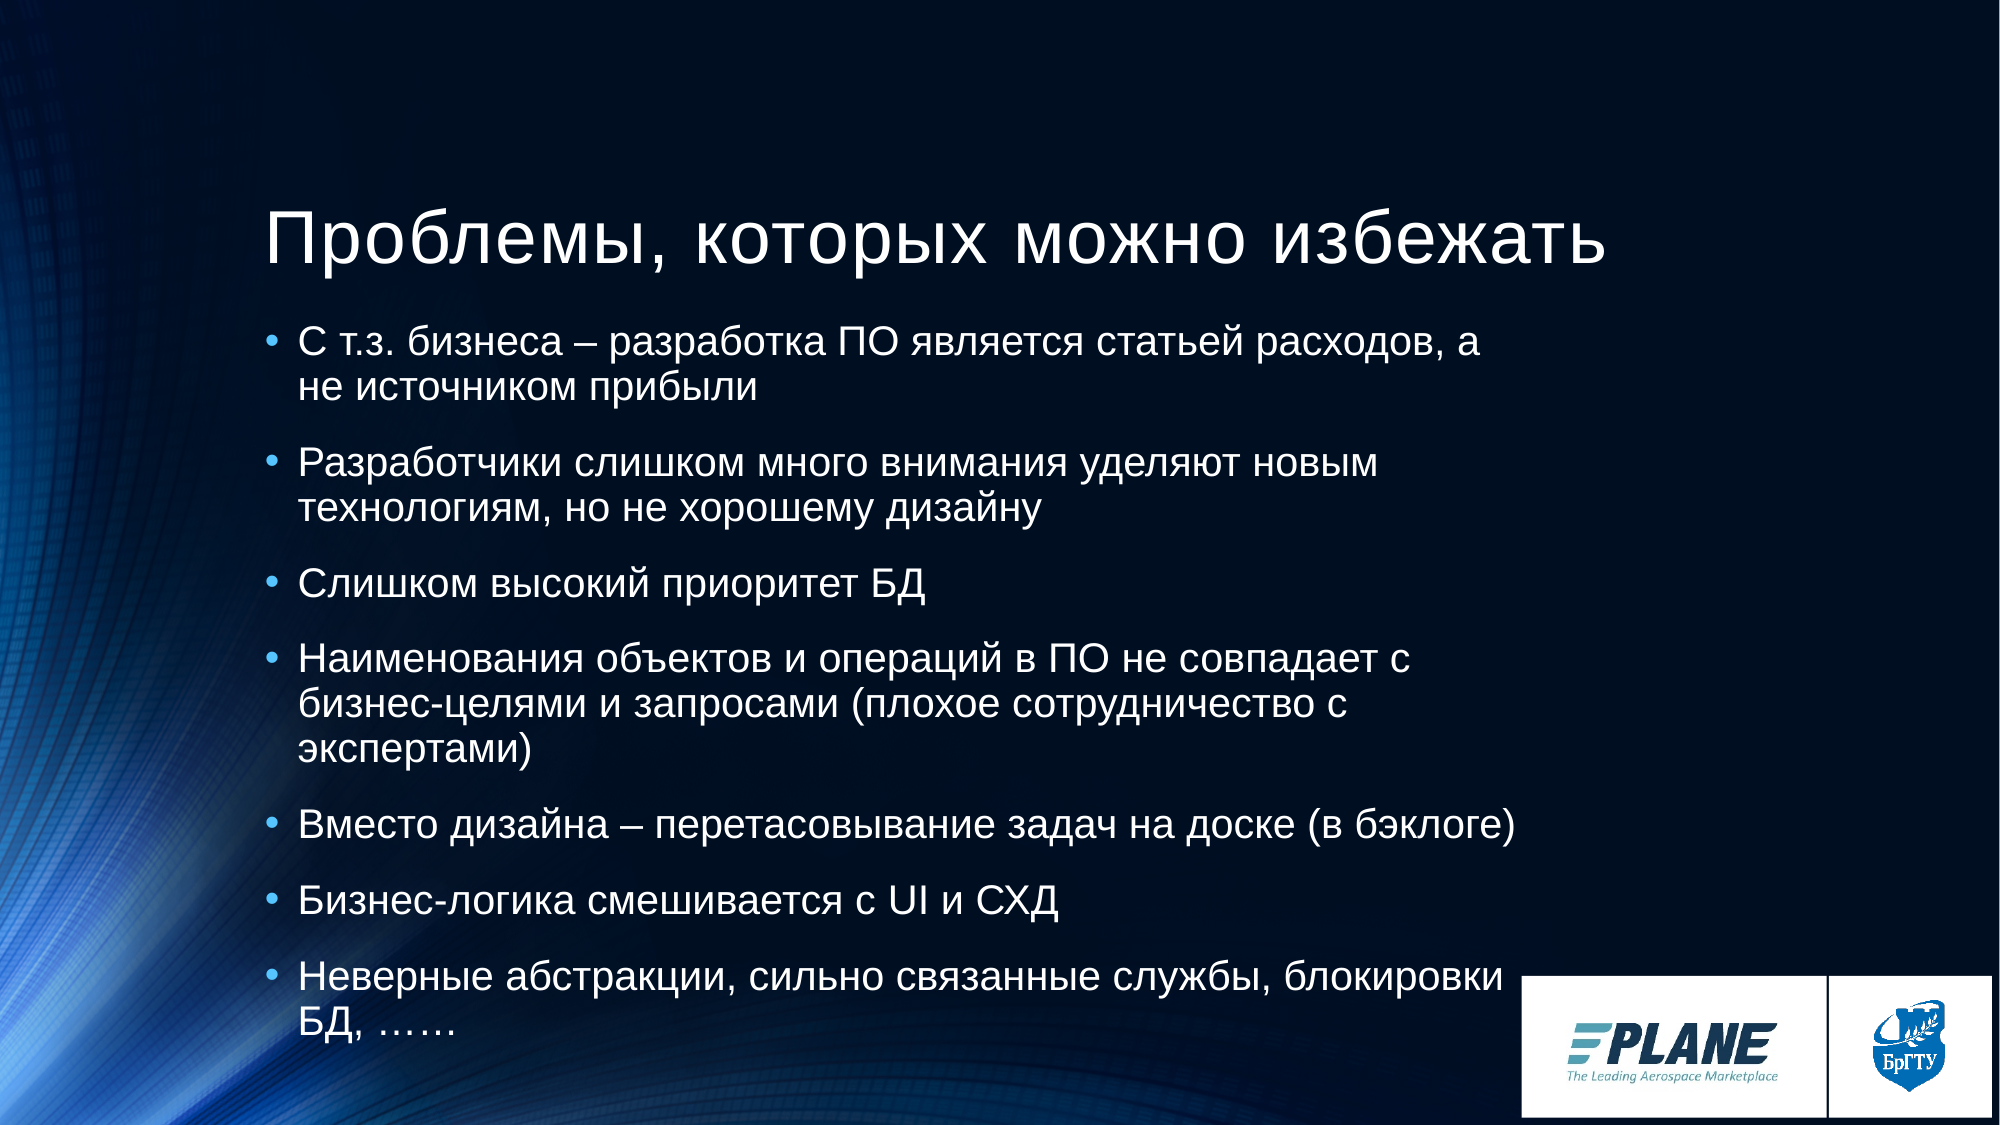

# Проблемы, которых можно избежать
С т.з. бизнеса – разработка ПО является статьей расходов, а не источником прибыли
Разработчики слишком много внимания уделяют новым технологиям, но не хорошему дизайну
Слишком высокий приоритет БД
Наименования объектов и операций в ПО не совпадает с бизнес-целями и запросами (плохое сотрудничество с экспертами)
Вместо дизайна – перетасовывание задач на доске (в бэклоге)
Бизнес-логика смешивается с UI и СХД
Неверные абстракции, сильно связанные службы, блокировки БД, ……